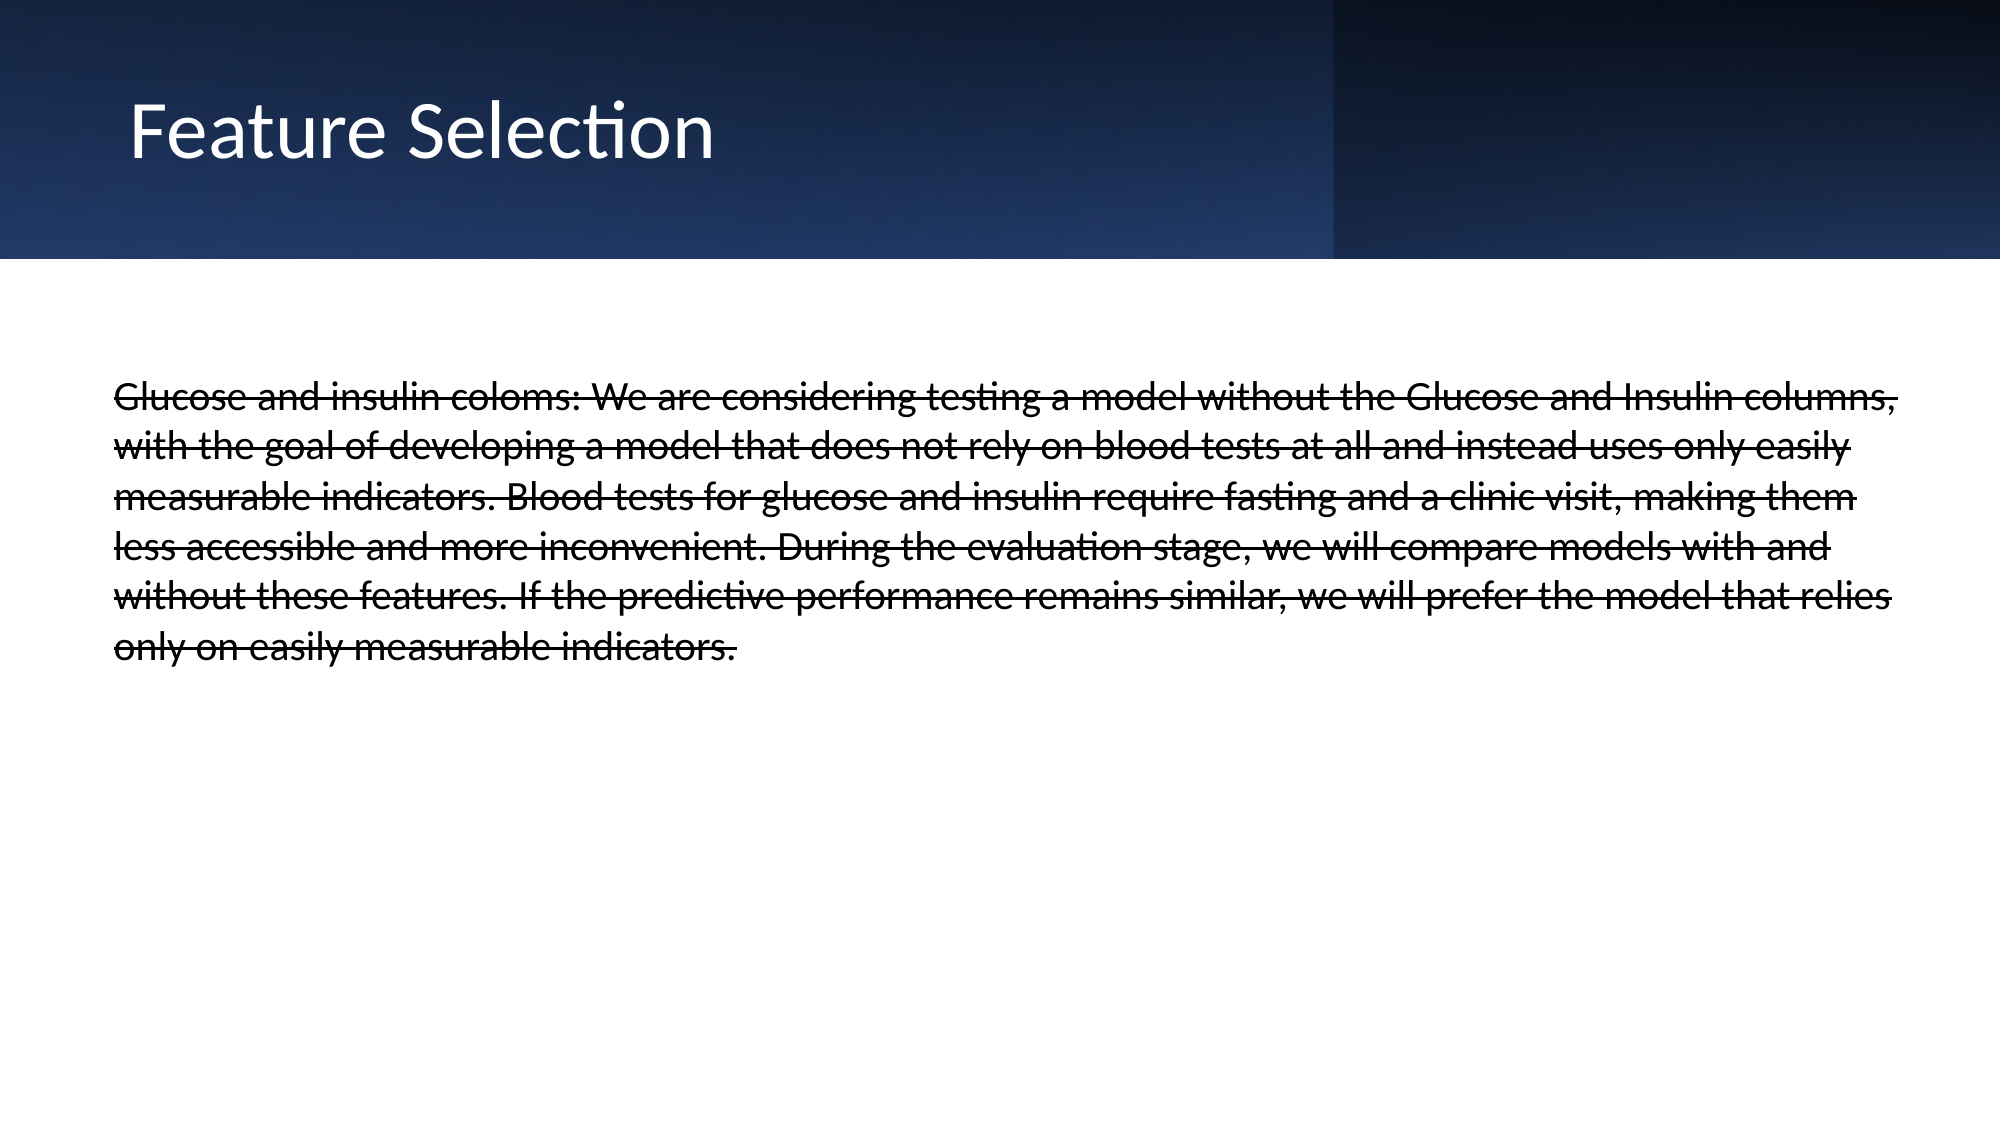

# Feature Selection
Glucose and insulin coloms: We are considering testing a model without the Glucose and Insulin columns, with the goal of developing a model that does not rely on blood tests at all and instead uses only easily measurable indicators. Blood tests for glucose and insulin require fasting and a clinic visit, making them less accessible and more inconvenient. During the evaluation stage, we will compare models with and without these features. If the predictive performance remains similar, we will prefer the model that relies only on easily measurable indicators.